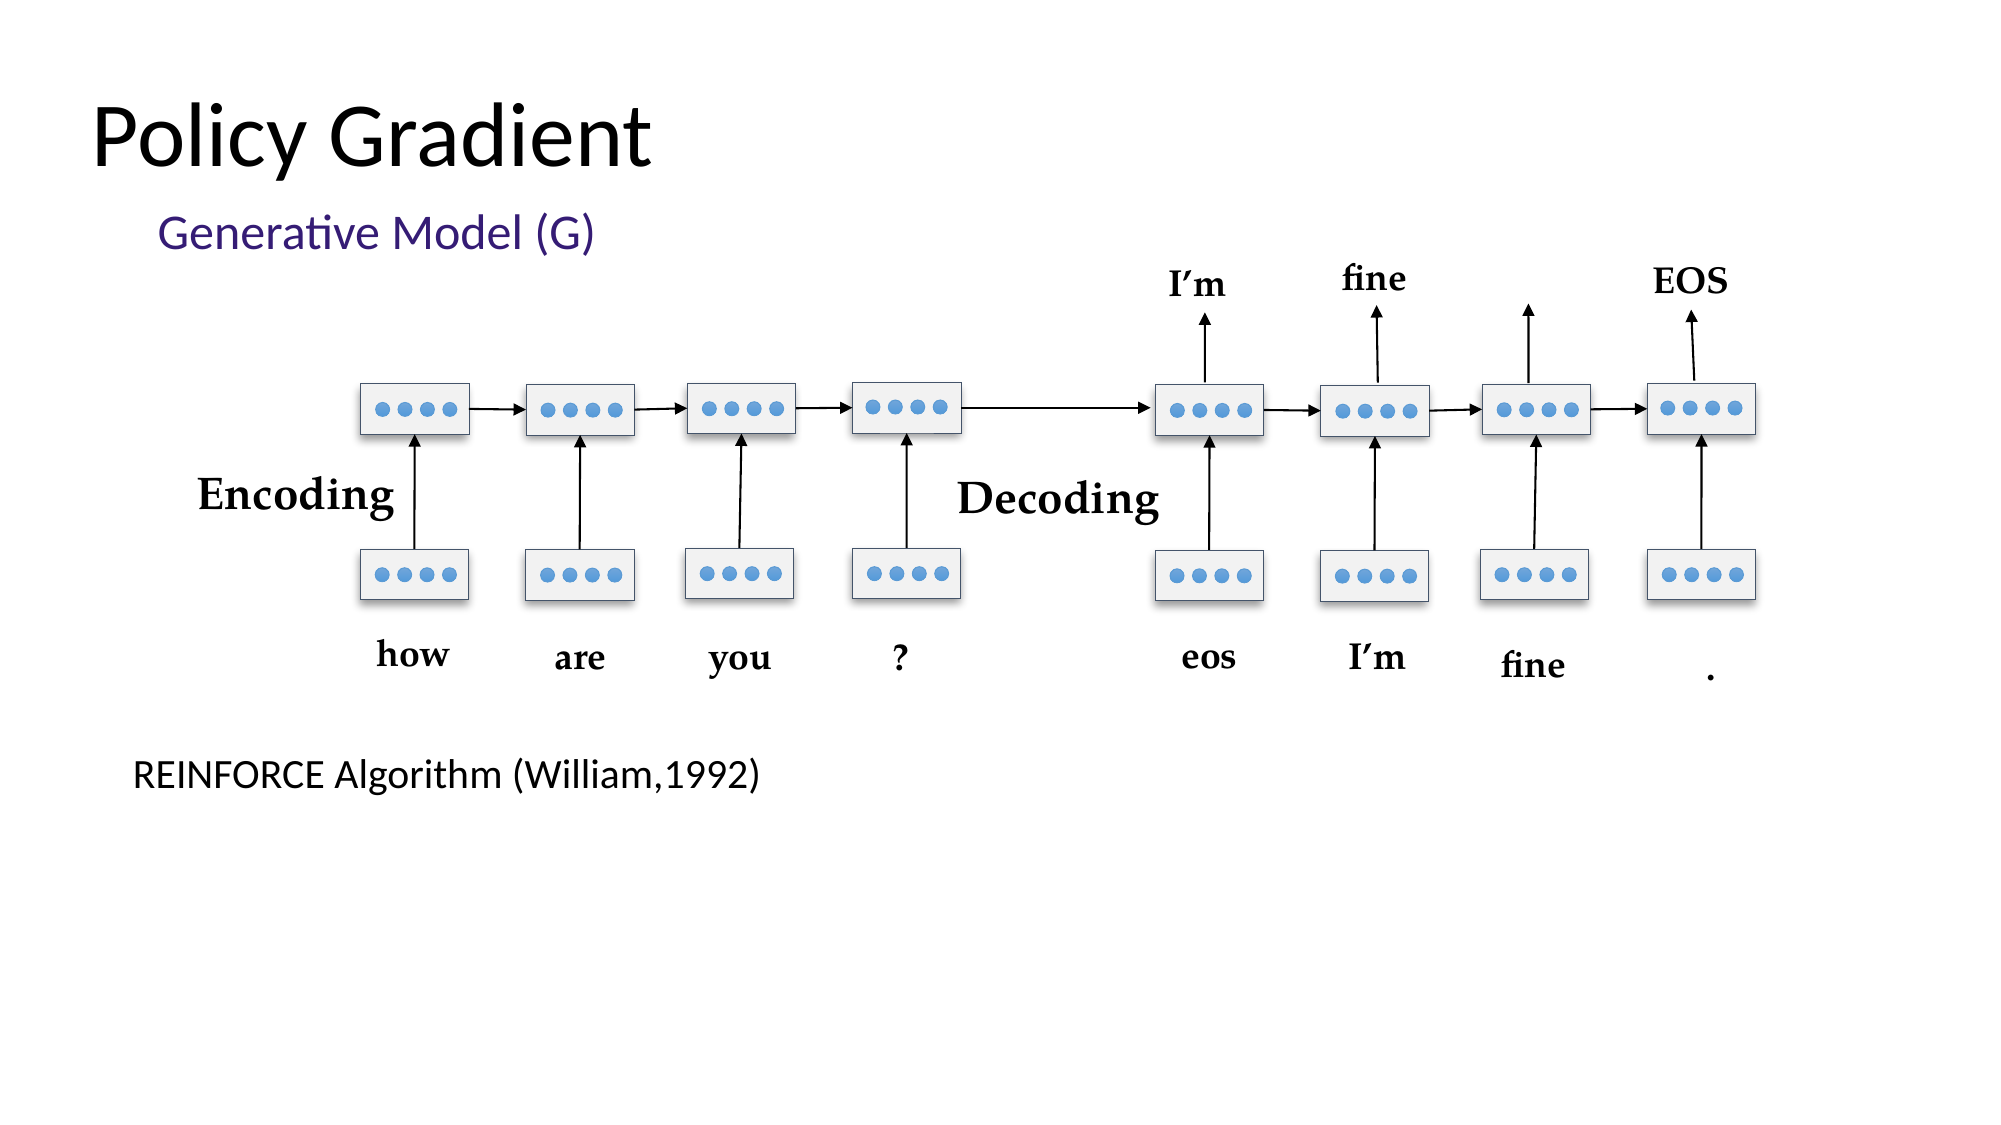

Policy Gradient
Generative Model (G)
fine
EOS
I’m

Encoding
Decoding

how
eos
are
you
I’m
?
fine
.
REINFORCE Algorithm (William,1992)